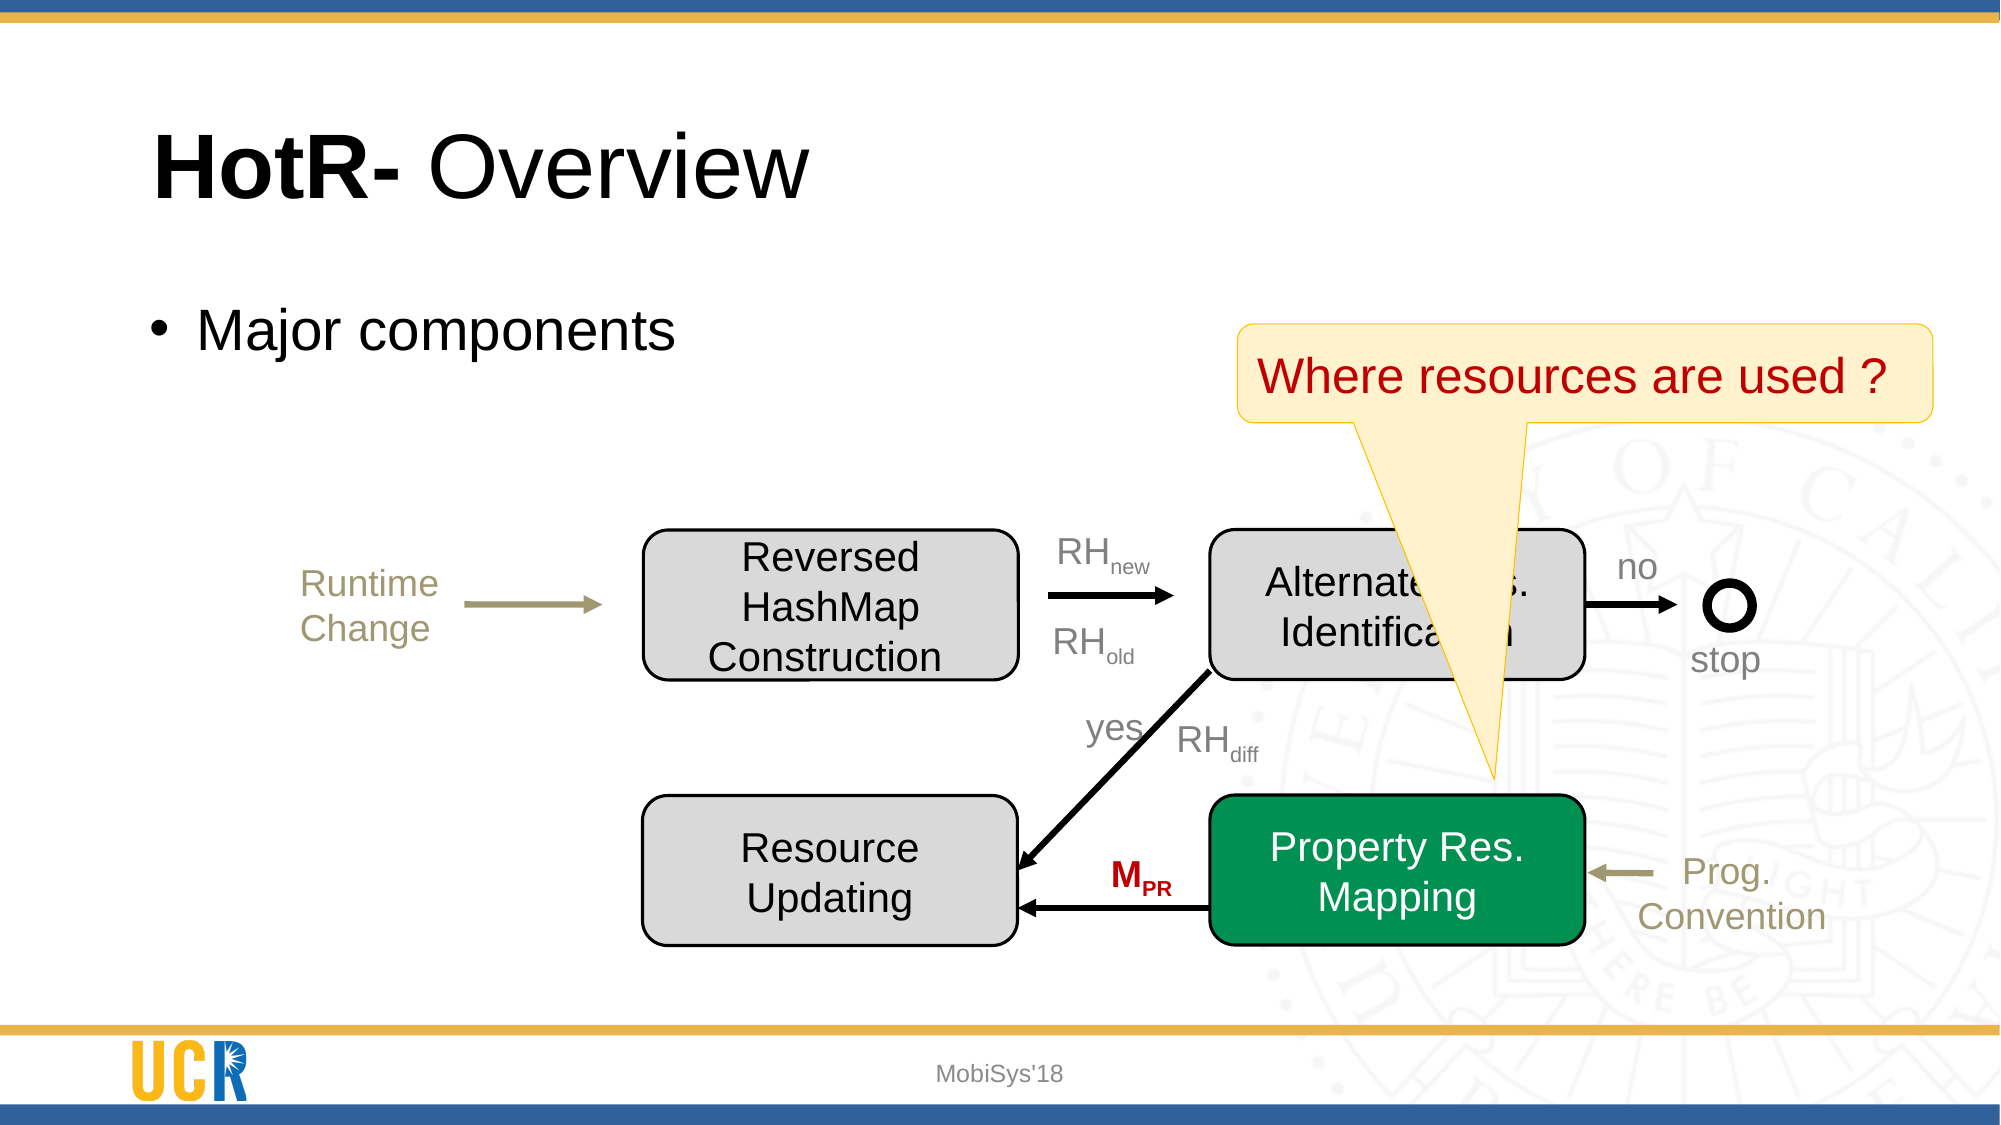

# HotR- Overview
Major components

Where resources are used ?
RHnew
Alternate Res. Identification
Reversed HashMap Construction
no
Runtime
Change

RHold
stop
yes
RHdiff
Property Res. Mapping
Resource Updating
Prog.
Convention
MPR
MobiSys'18